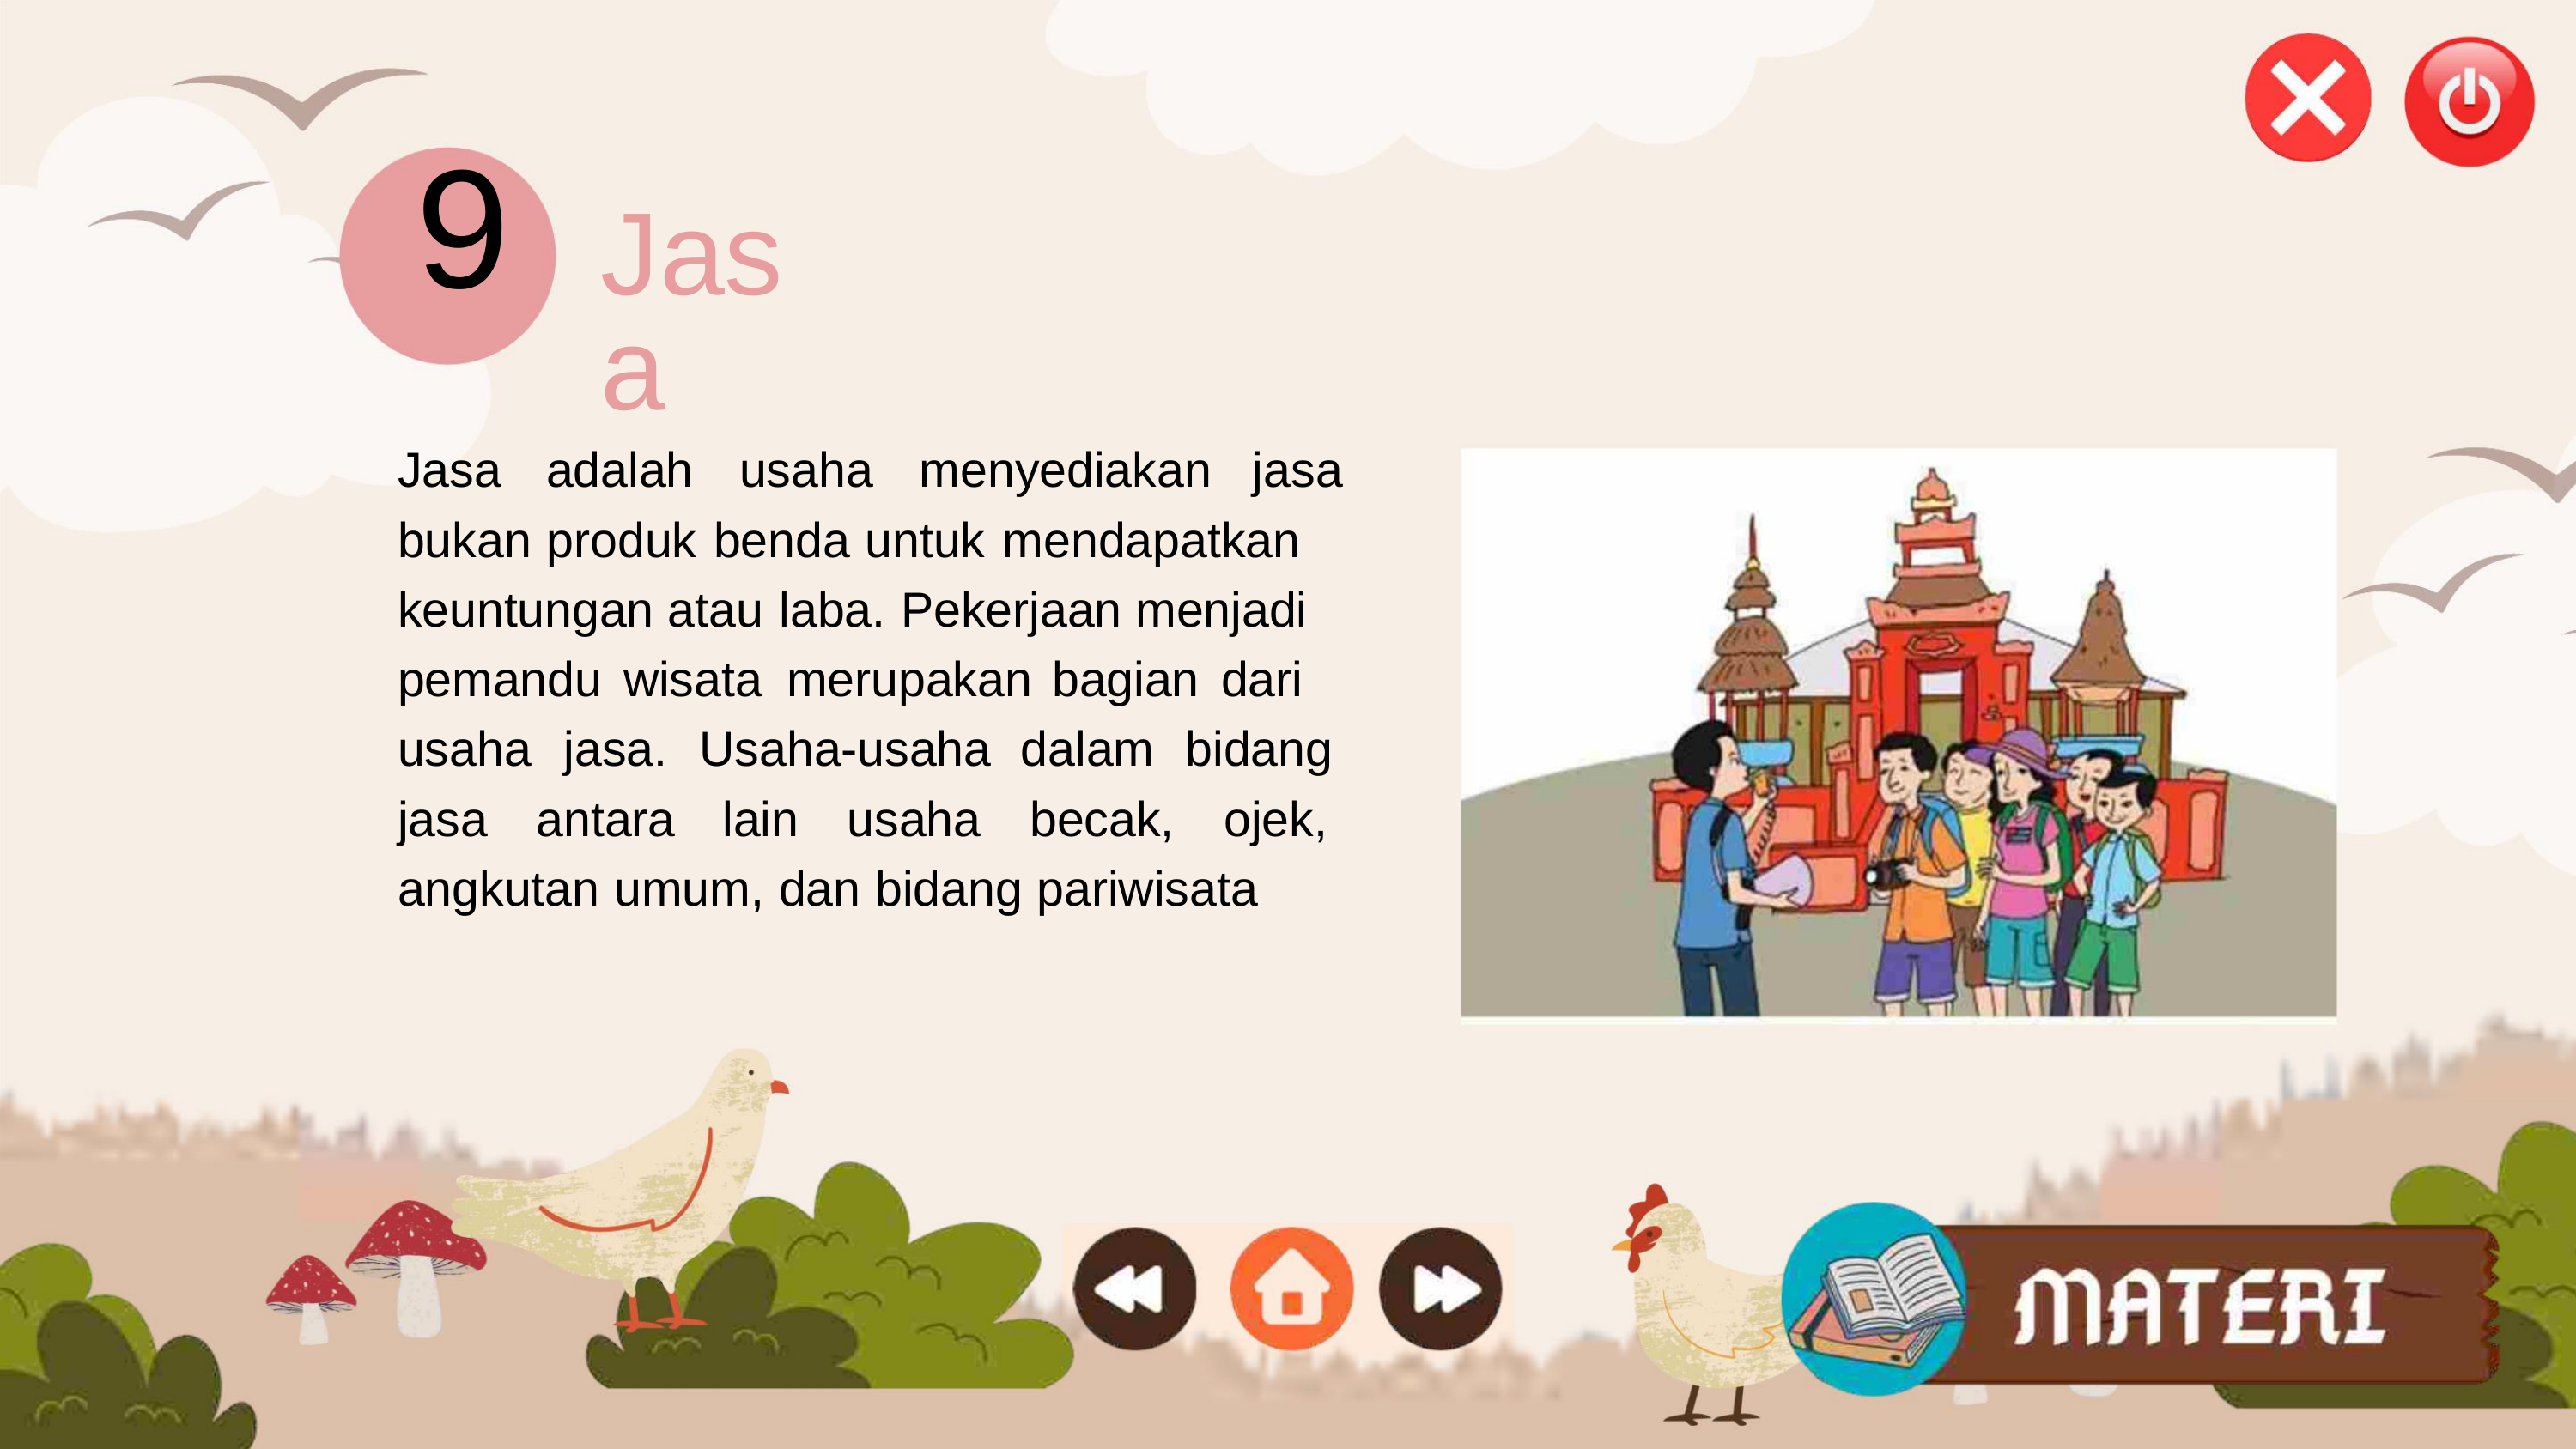

9
Jasa
Jasa adalah usaha menyediakan jasa
bukan produk benda untuk mendapatkan
keuntungan atau laba. Pekerjaan menjadi
pemandu wisata merupakan bagian dari
usaha jasa. Usaha-usaha dalam bidang
jasa antara lain usaha becak, ojek,
angkutan umum, dan bidang pariwisata